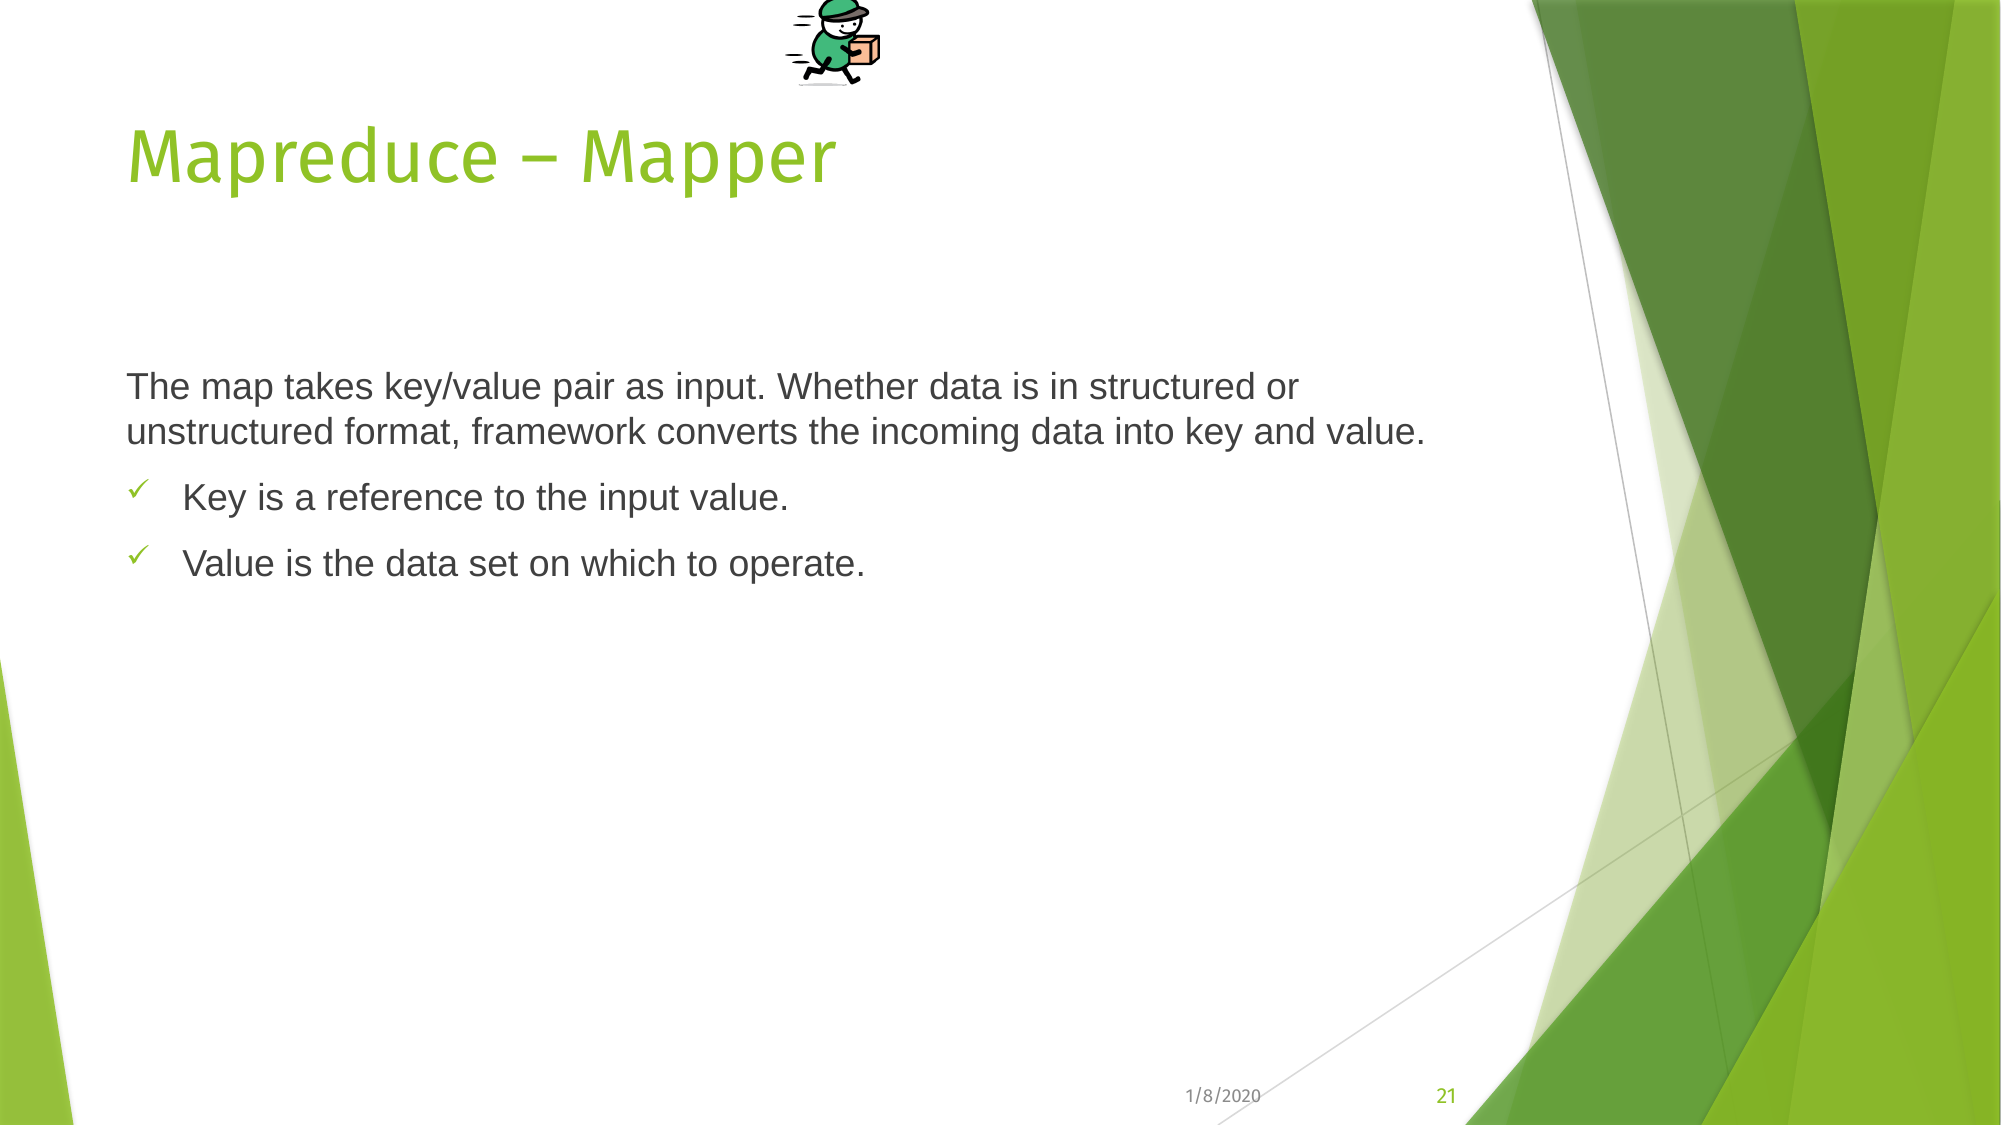

# Mapreduce – Mapper
The map takes key/value pair as input. Whether data is in structured or unstructured format, framework converts the incoming data into key and value.
Key is a reference to the input value.
Value is the data set on which to operate.
1/8/2020
21